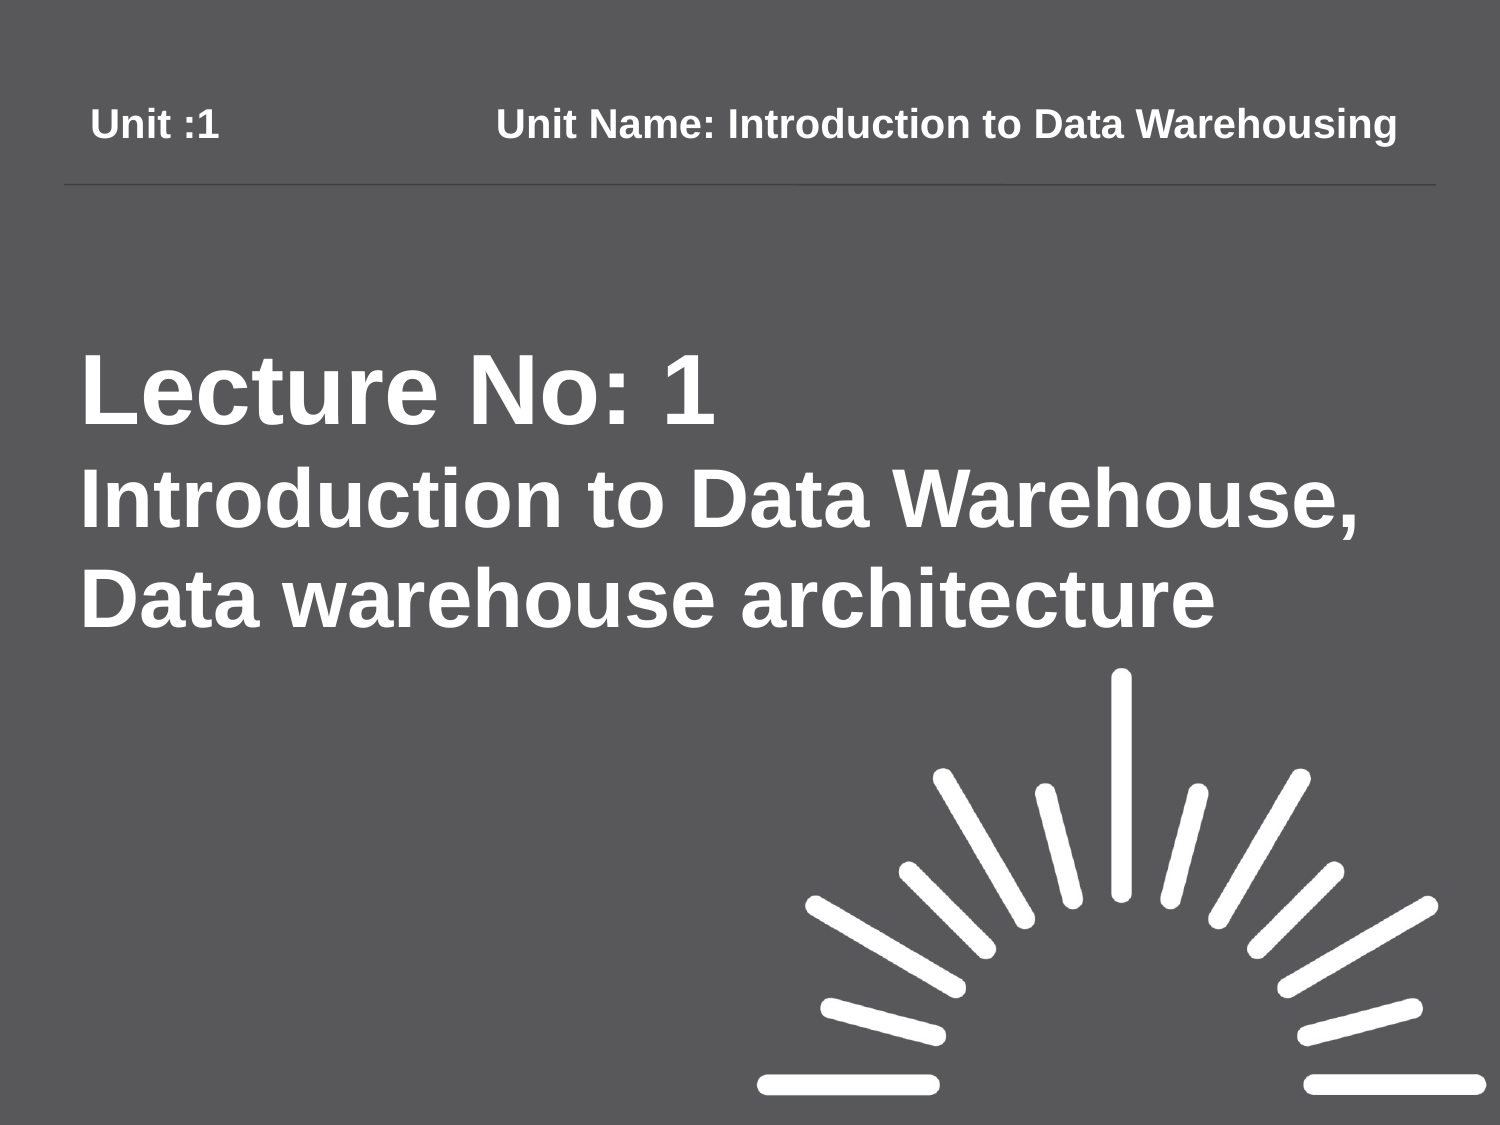

Unit :1                        Unit Name: Introduction to Data Warehousing
Lecture No: 1
Introduction to Data Warehouse, Data warehouse architecture